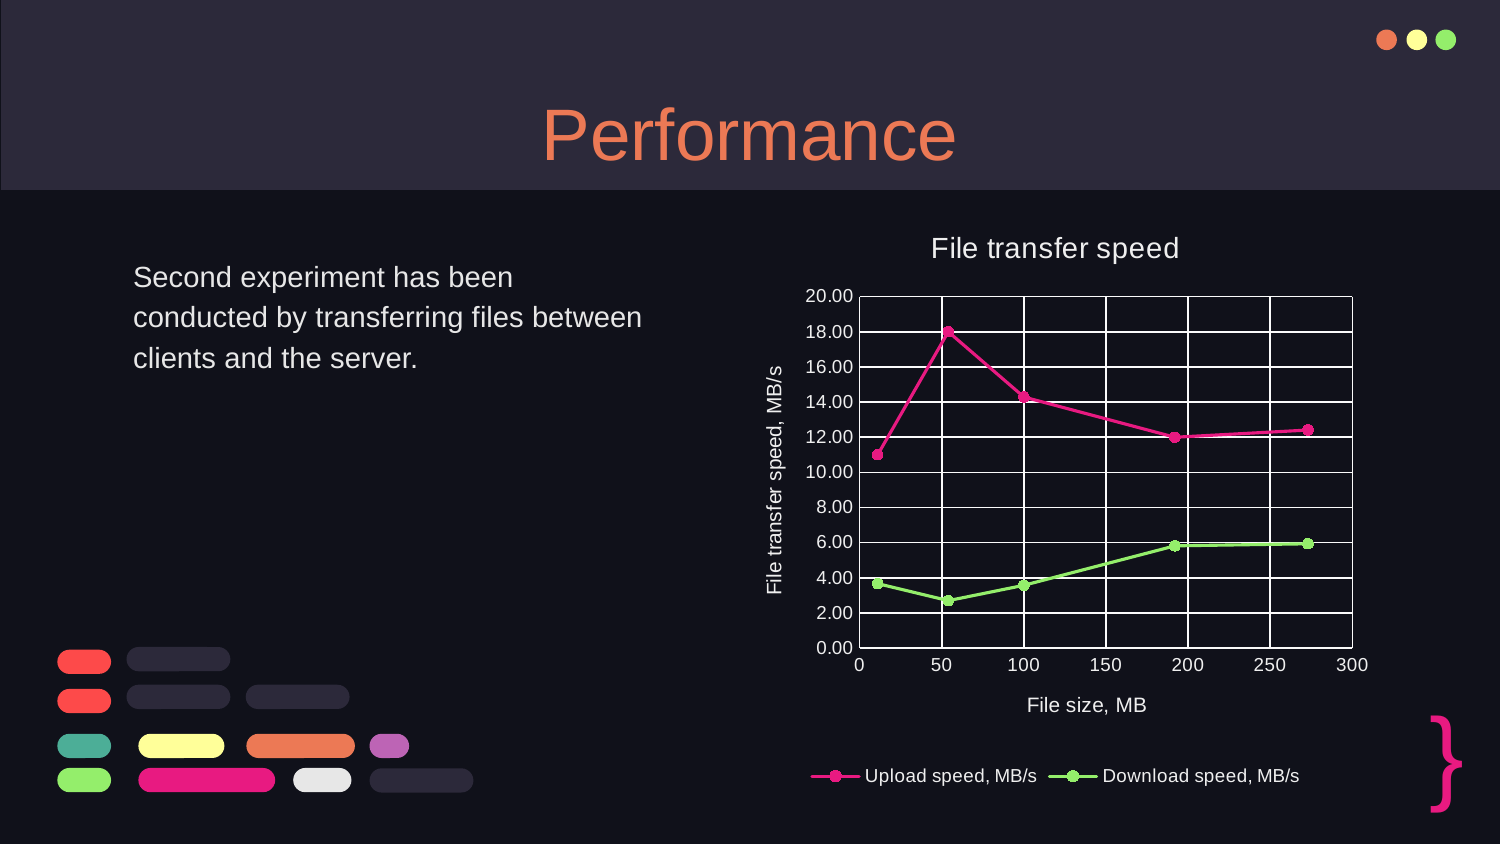

# Performance

### Chart: File transfer speed

| Category | Upload speed, MB/s | Download speed, MB/s |
|---|---|---|
Second experiment has been conducted by transferring files between clients and the server.

}